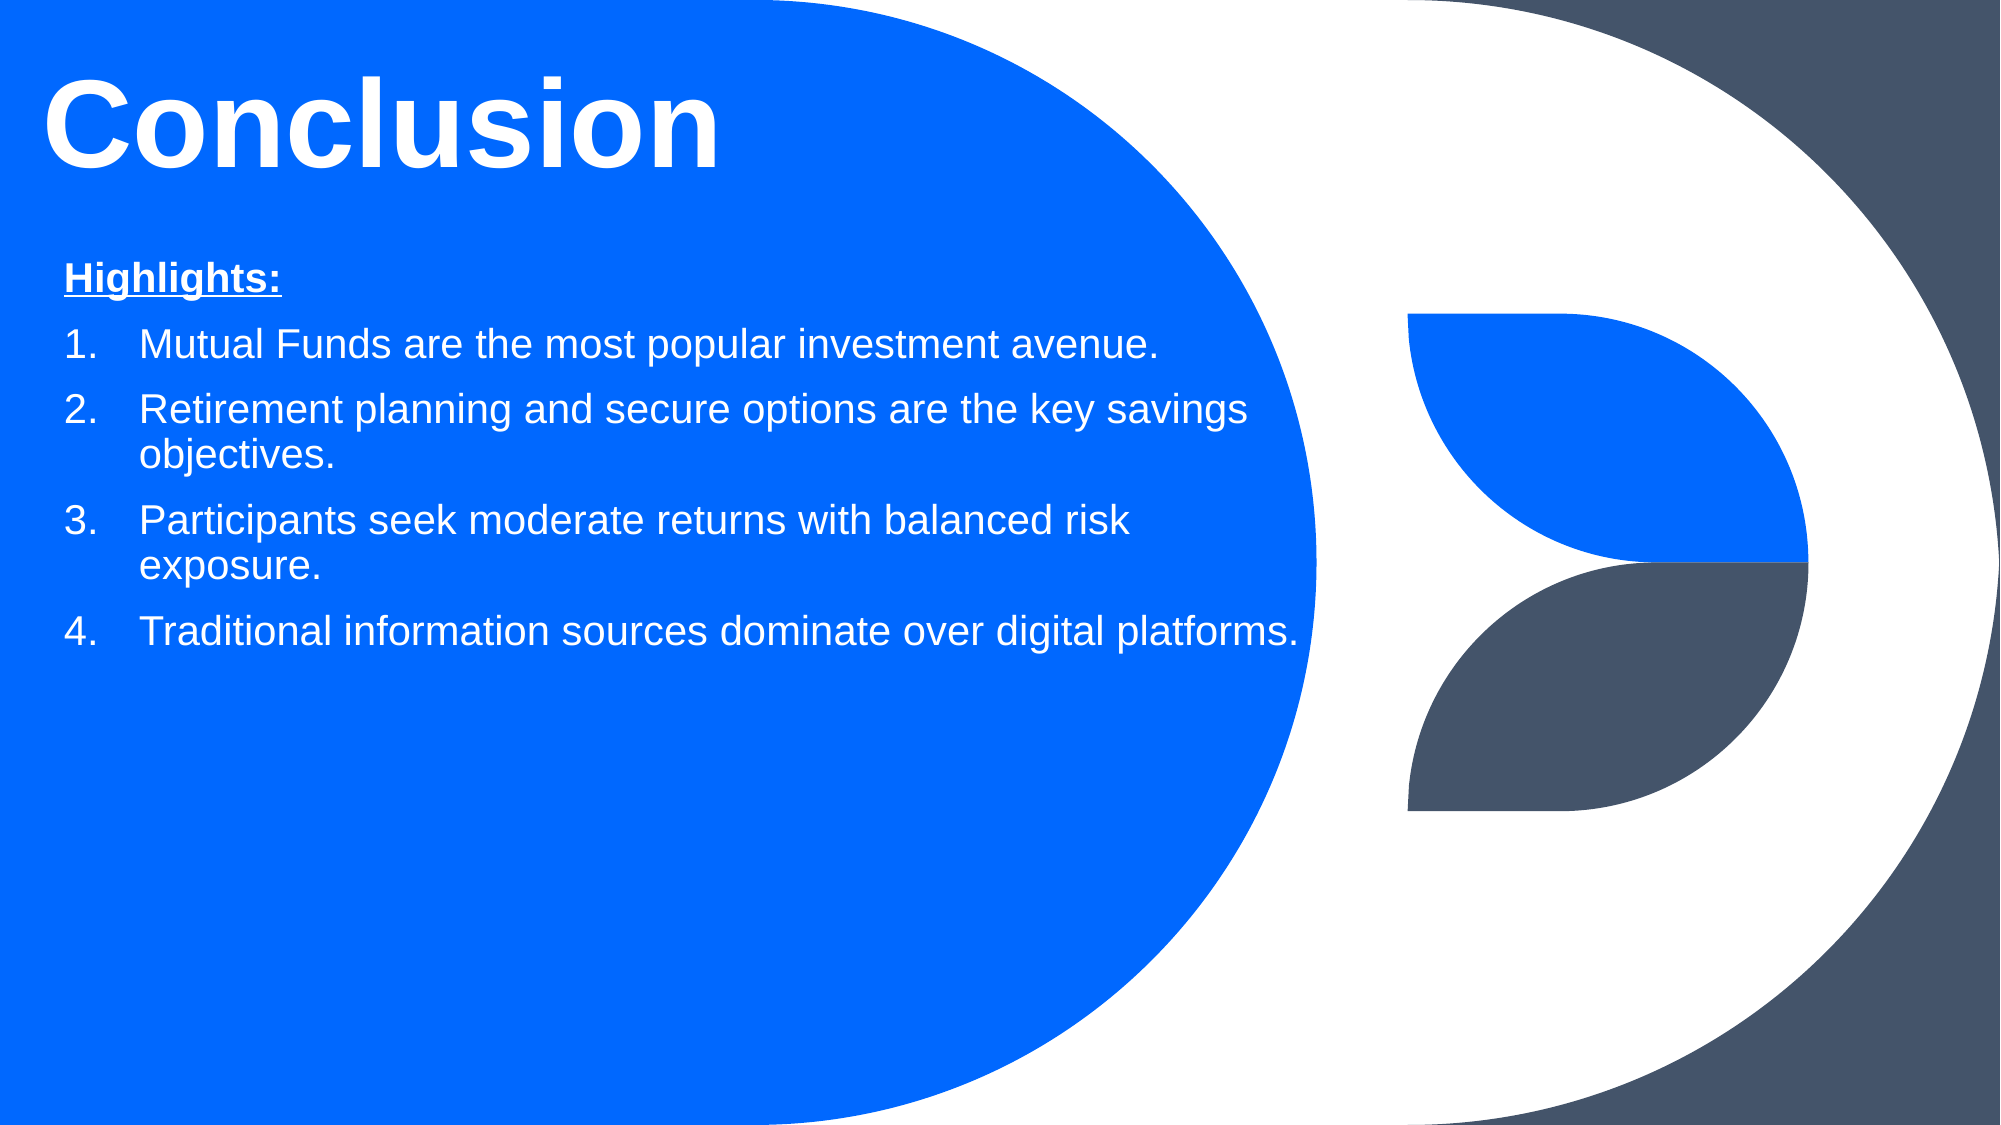

# Conclusion
Highlights:
Mutual Funds are the most popular investment avenue.
Retirement planning and secure options are the key savings objectives.
Participants seek moderate returns with balanced risk exposure.
Traditional information sources dominate over digital platforms.